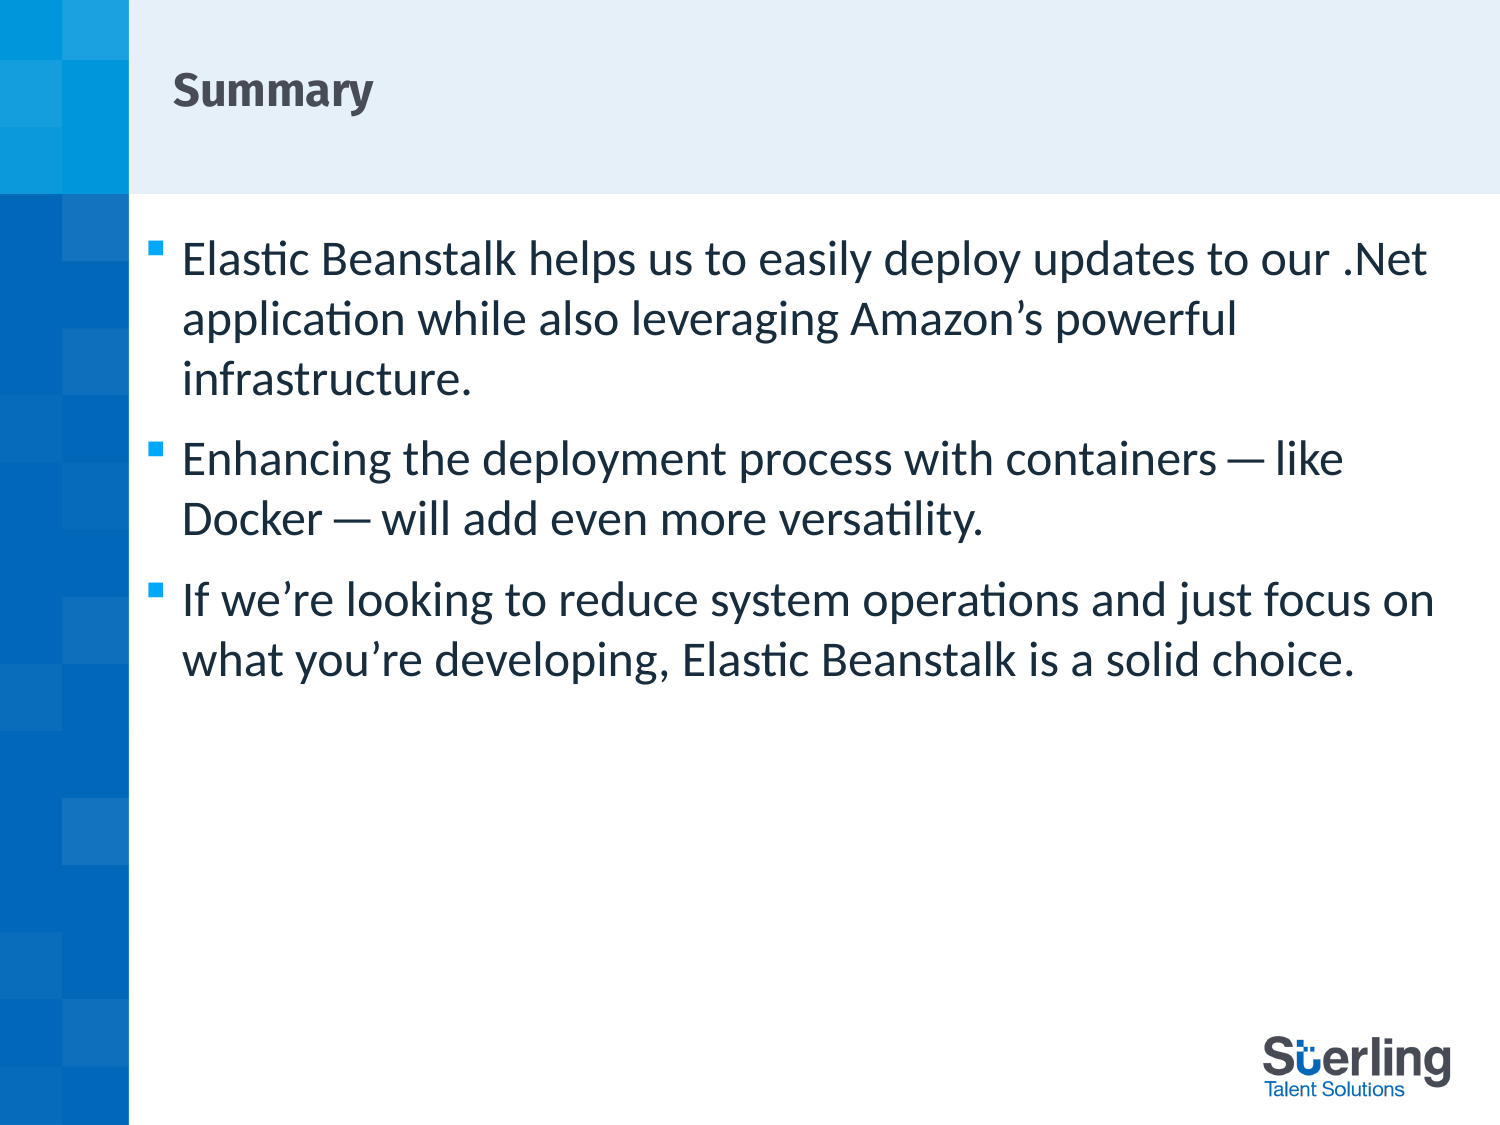

# Summary
Elastic Beanstalk helps us to easily deploy updates to our .Net application while also leveraging Amazon’s powerful infrastructure.
Enhancing the deployment process with containers — like Docker — will add even more versatility.
If we’re looking to reduce system operations and just focus on what you’re developing, Elastic Beanstalk is a solid choice.